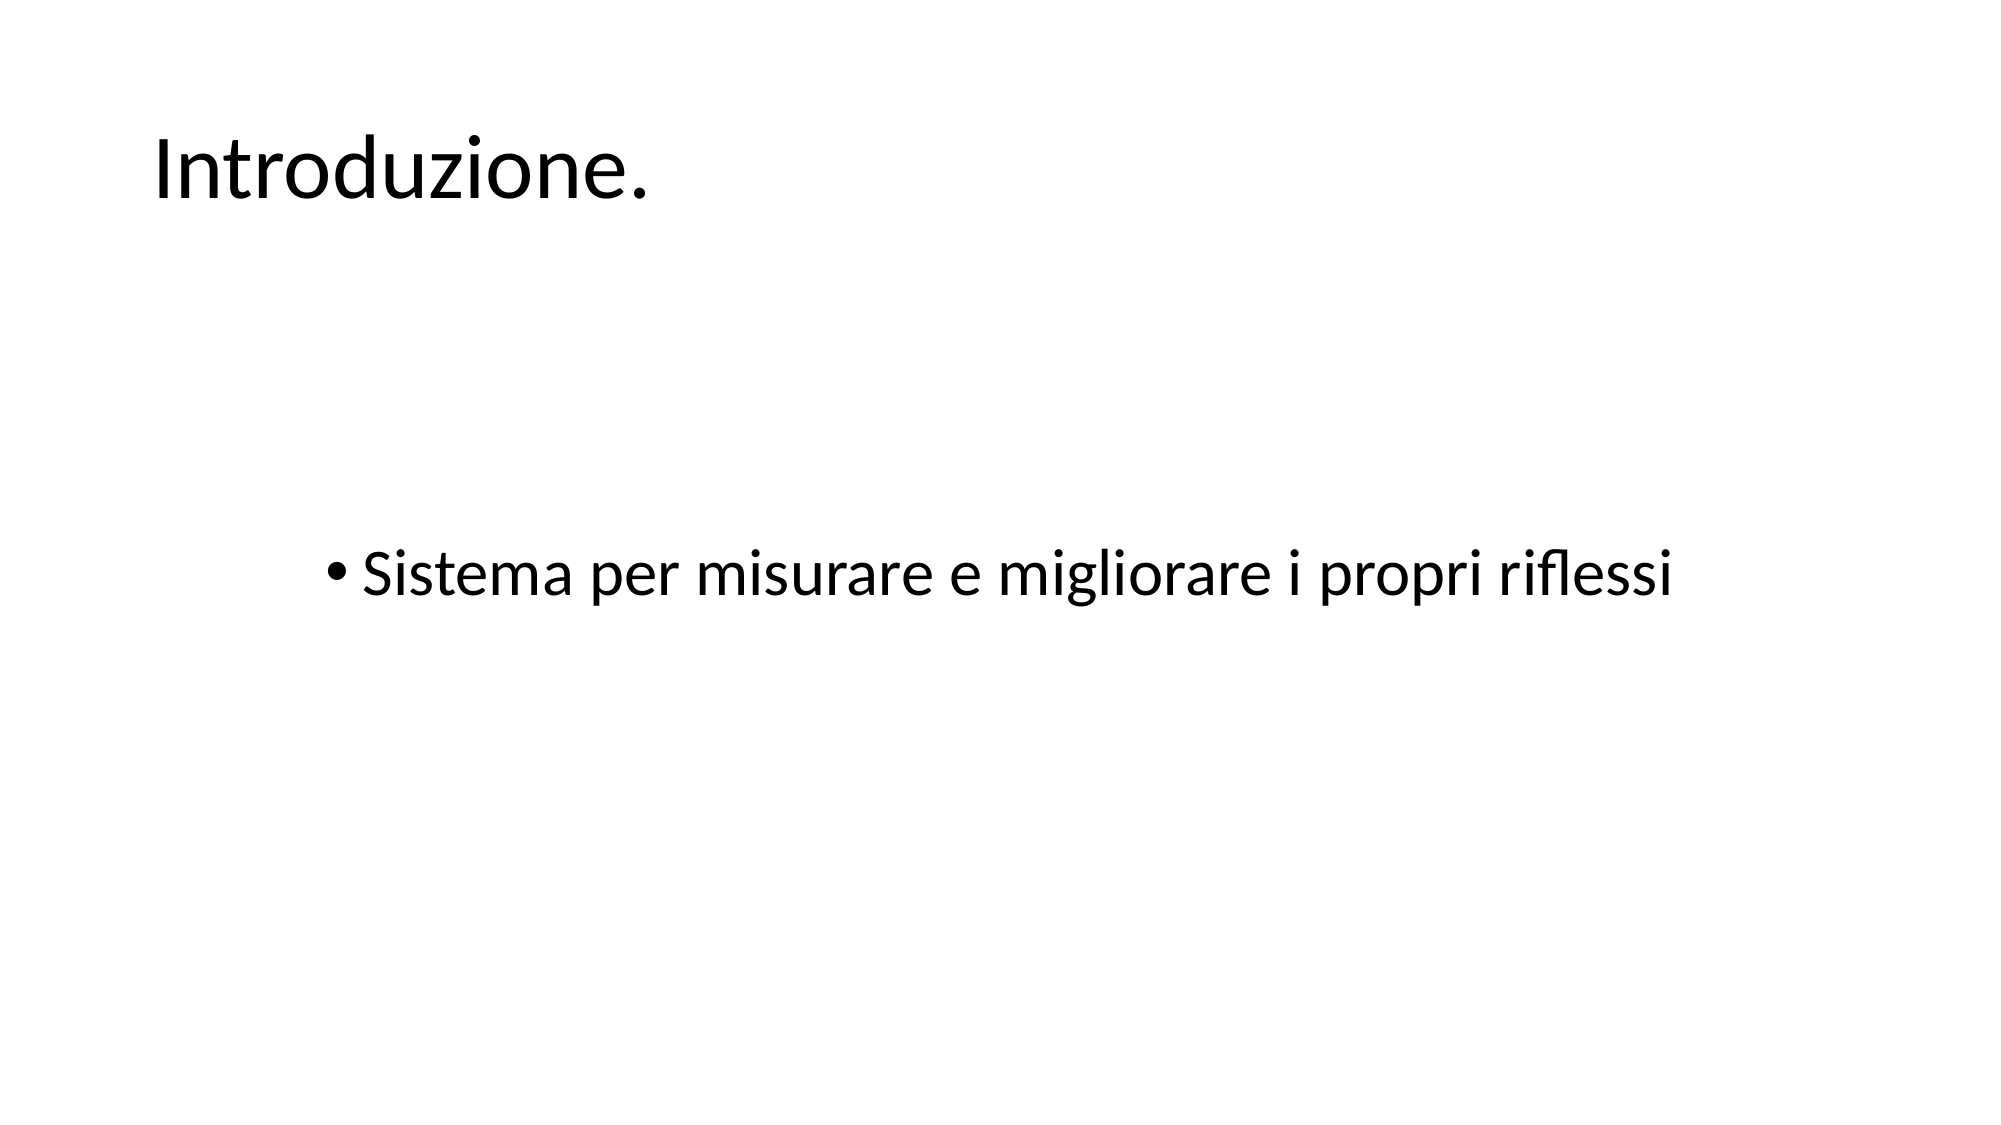

# Introduzione.

Sistema per misurare e migliorare i propri riflessi